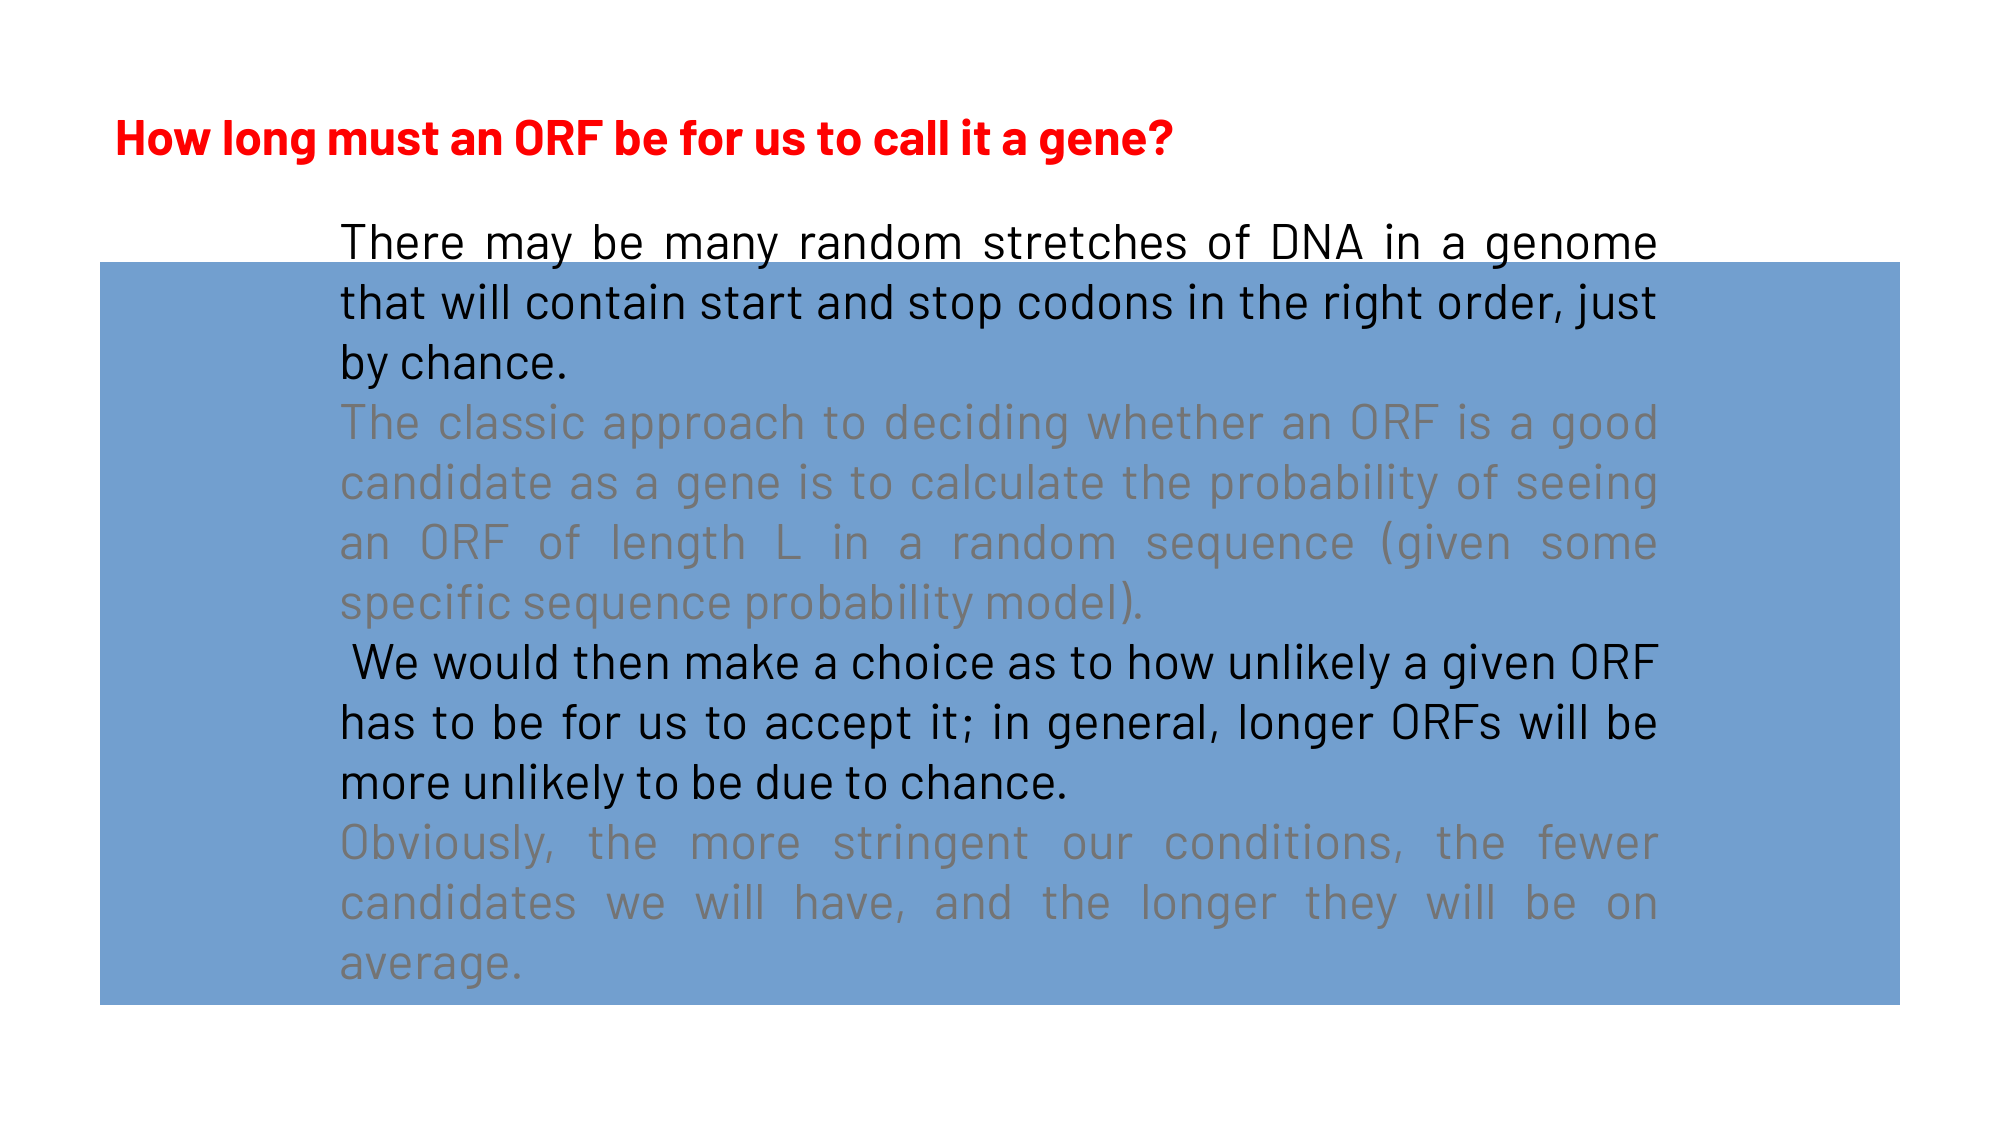

# How long must an ORF be for us to call it a gene?
There may be many random stretches of DNA in a genome that will contain start and stop codons in the right order, just by chance.
The classic approach to deciding whether an ORF is a good candidate as a gene is to calculate the probability of seeing an ORF of length L in a random sequence (given some specific sequence probability model).
 We would then make a choice as to how unlikely a given ORF has to be for us to accept it; in general, longer ORFs will be more unlikely to be due to chance.
Obviously, the more stringent our conditions, the fewer candidates we will have, and the longer they will be on average.